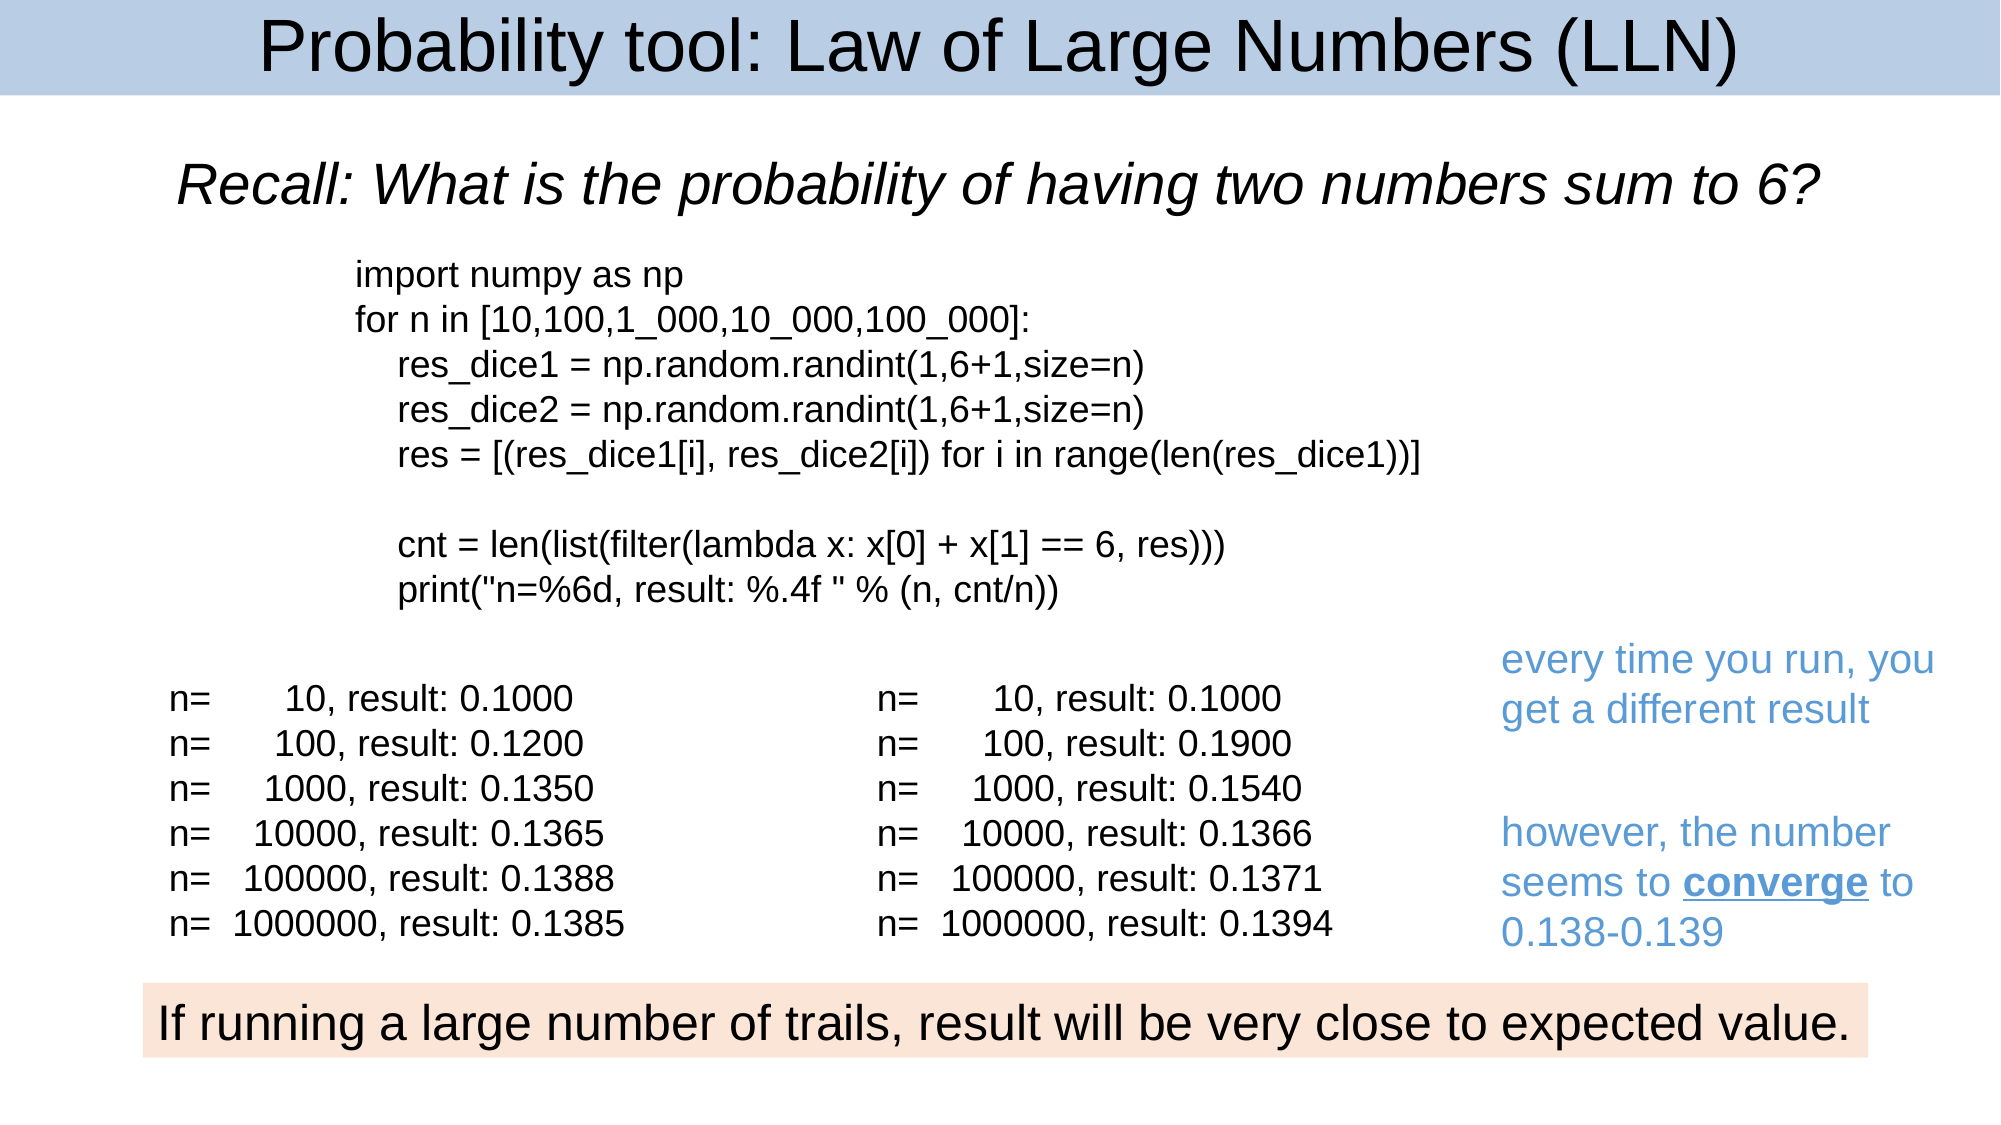

# Probability tool: Law of Large Numbers (LLN)
10
Recall: What is the probability of having two numbers sum to 6?
import numpy as np
for n in [10,100,1_000,10_000,100_000]:
    res_dice1 = np.random.randint(1,6+1,size=n)
    res_dice2 = np.random.randint(1,6+1,size=n)
    res = [(res_dice1[i], res_dice2[i]) for i in range(len(res_dice1))]

    cnt = len(list(filter(lambda x: x[0] + x[1] == 6, res)))
    print("n=%6d, result: %.4f " % (n, cnt/n))
every time you run, you get a different result
n=       10, result: 0.1000
n=      100, result: 0.1200
n=     1000, result: 0.1350
n=    10000, result: 0.1365
n=   100000, result: 0.1388
n=  1000000, result: 0.1385
n=       10, result: 0.1000
n=      100, result: 0.1900
n=     1000, result: 0.1540
n=    10000, result: 0.1366
n=   100000, result: 0.1371
n=  1000000, result: 0.1394
however, the number seems to converge to 0.138-0.139
If running a large number of trails, result will be very close to expected value.